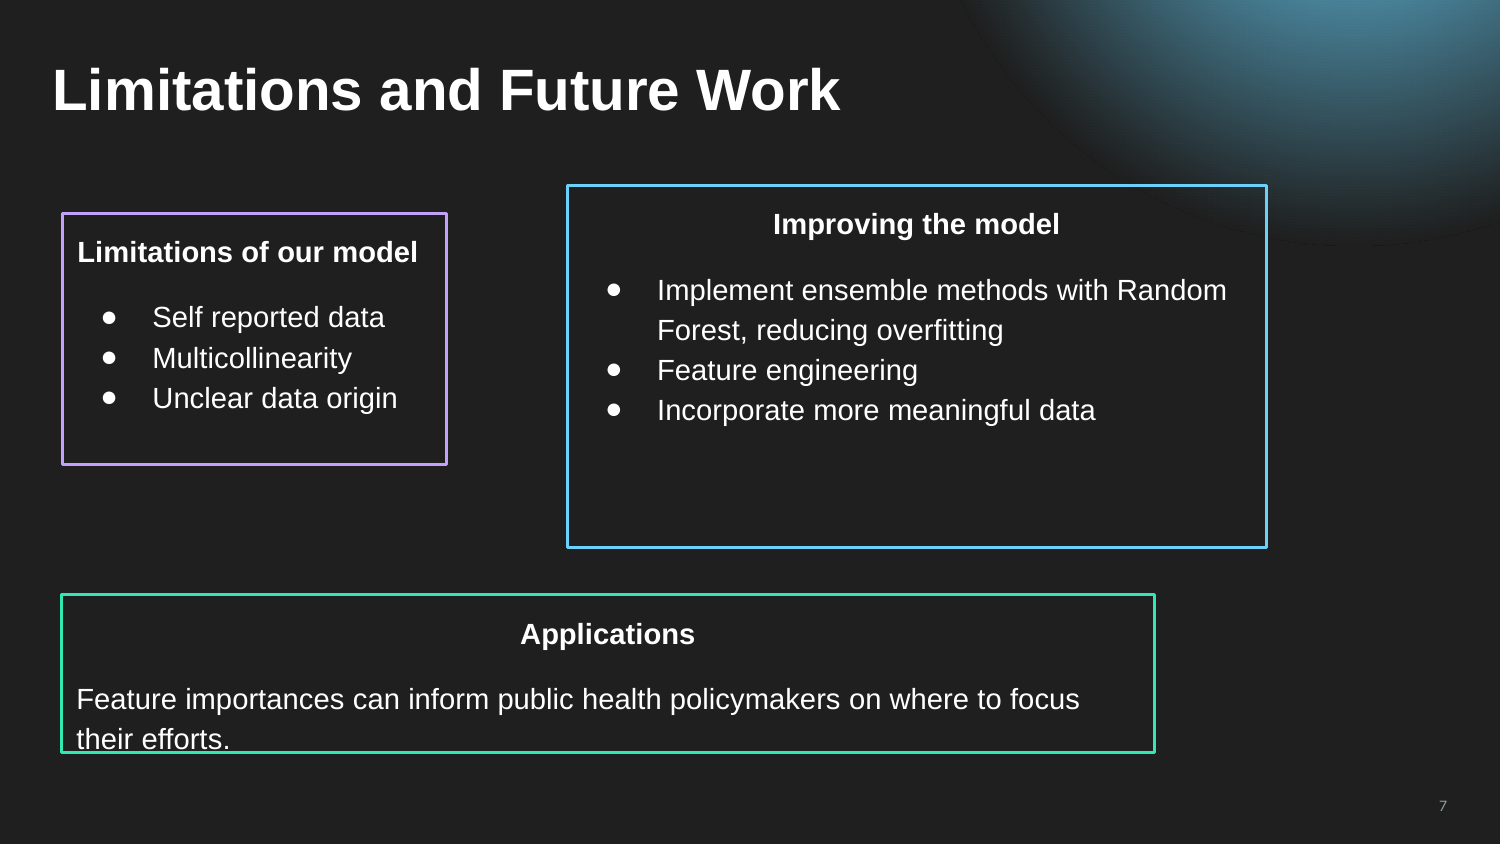

# Limitations and Future Work

Improving the model
Implement ensemble methods with Random Forest, reducing overfitting
Feature engineering
Incorporate more meaningful data
Limitations of our model
Self reported data
Multicollinearity
Unclear data origin

Applications
Feature importances can inform public health policymakers on where to focus their efforts.